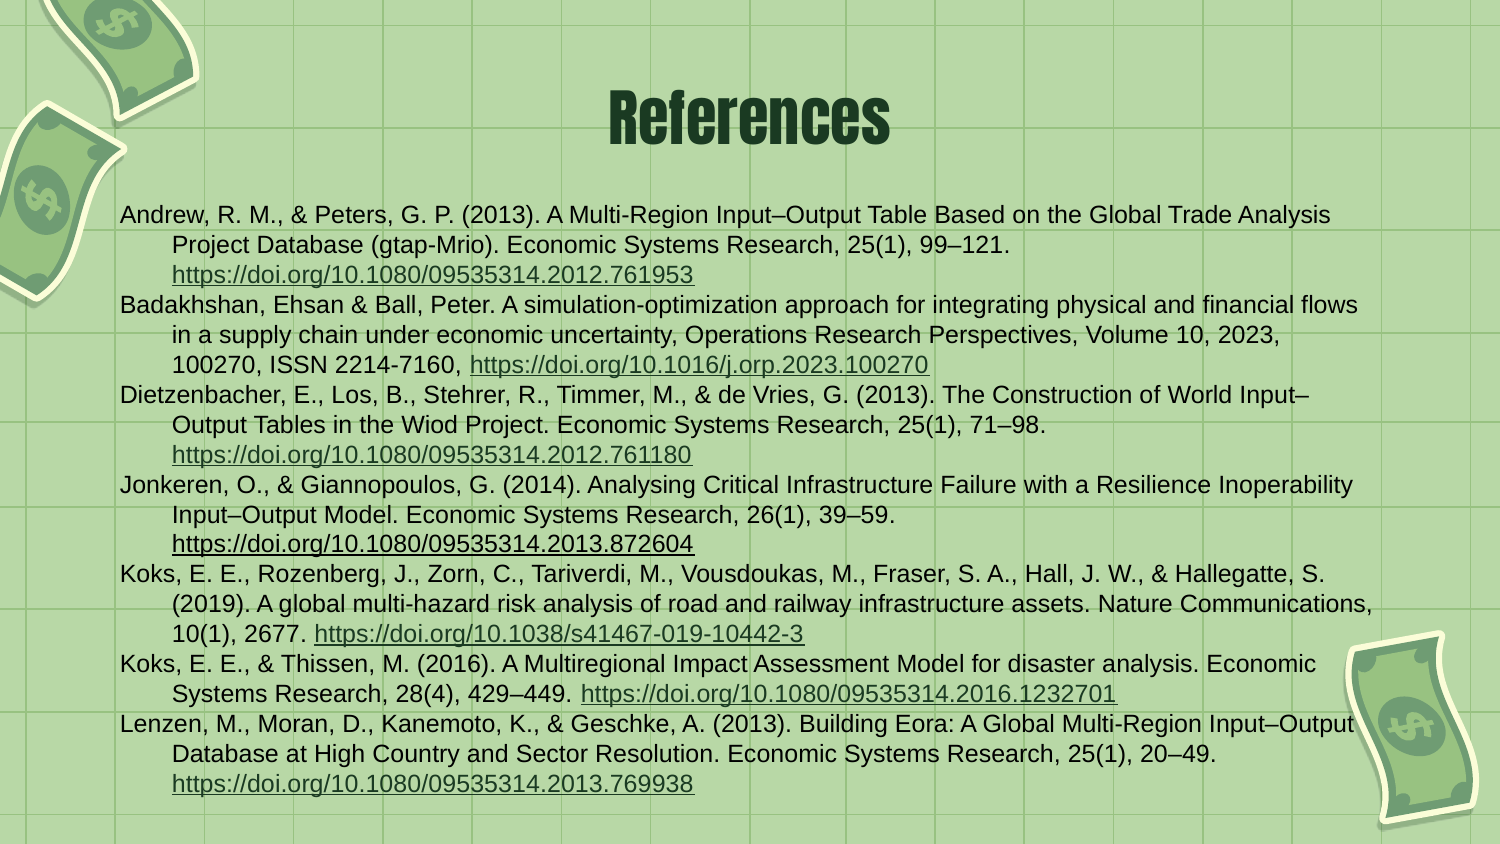

# References

Andrew, R. M., & Peters, G. P. (2013). A Multi-Region Input–Output Table Based on the Global Trade Analysis Project Database (gtap-Mrio). Economic Systems Research, 25(1), 99–121. https://doi.org/10.1080/09535314.2012.761953
Badakhshan, Ehsan & Ball, Peter. A simulation-optimization approach for integrating physical and financial flows in a supply chain under economic uncertainty, Operations Research Perspectives, Volume 10, 2023, 100270, ISSN 2214-7160, https://doi.org/10.1016/j.orp.2023.100270
Dietzenbacher, E., Los, B., Stehrer, R., Timmer, M., & de Vries, G. (2013). The Construction of World Input–Output Tables in the Wiod Project. Economic Systems Research, 25(1), 71–98. https://doi.org/10.1080/09535314.2012.761180
Jonkeren, O., & Giannopoulos, G. (2014). Analysing Critical Infrastructure Failure with a Resilience Inoperability Input–Output Model. Economic Systems Research, 26(1), 39–59. https://doi.org/10.1080/09535314.2013.872604
Koks, E. E., Rozenberg, J., Zorn, C., Tariverdi, M., Vousdoukas, M., Fraser, S. A., Hall, J. W., & Hallegatte, S. (2019). A global multi-hazard risk analysis of road and railway infrastructure assets. Nature Communications, 10(1), 2677. https://doi.org/10.1038/s41467-019-10442-3
Koks, E. E., & Thissen, M. (2016). A Multiregional Impact Assessment Model for disaster analysis. Economic Systems Research, 28(4), 429–449. https://doi.org/10.1080/09535314.2016.1232701
Lenzen, M., Moran, D., Kanemoto, K., & Geschke, A. (2013). Building Eora: A Global Multi-Region Input–Output Database at High Country and Sector Resolution. Economic Systems Research, 25(1), 20–49. https://doi.org/10.1080/09535314.2013.769938